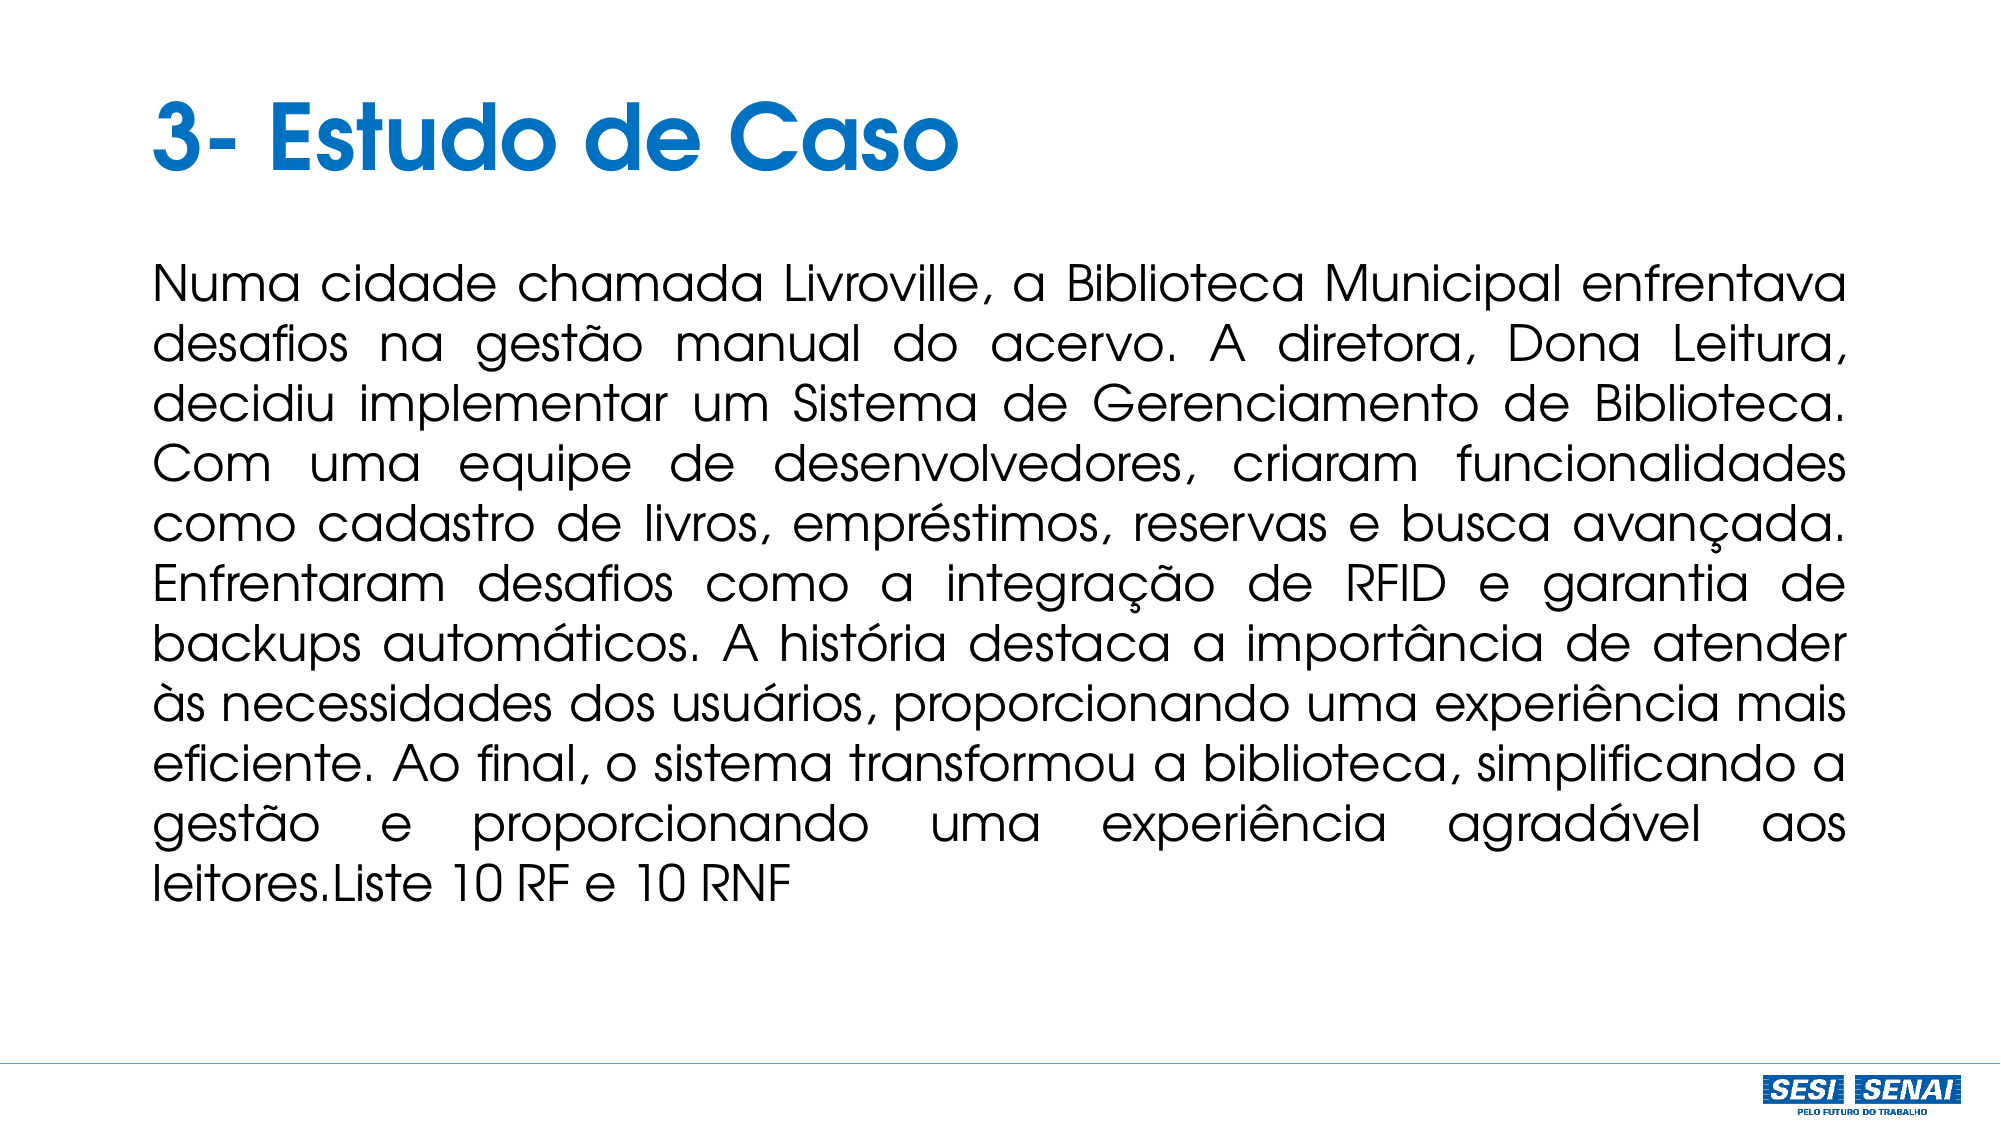

# 3- Estudo de Caso
Numa cidade chamada Livroville, a Biblioteca Municipal enfrentava desafios na gestão manual do acervo. A diretora, Dona Leitura, decidiu implementar um Sistema de Gerenciamento de Biblioteca. Com uma equipe de desenvolvedores, criaram funcionalidades como cadastro de livros, empréstimos, reservas e busca avançada. Enfrentaram desafios como a integração de RFID e garantia de backups automáticos. A história destaca a importância de atender às necessidades dos usuários, proporcionando uma experiência mais eficiente. Ao final, o sistema transformou a biblioteca, simplificando a gestão e proporcionando uma experiência agradável aos leitores.Liste 10 RF e 10 RNF